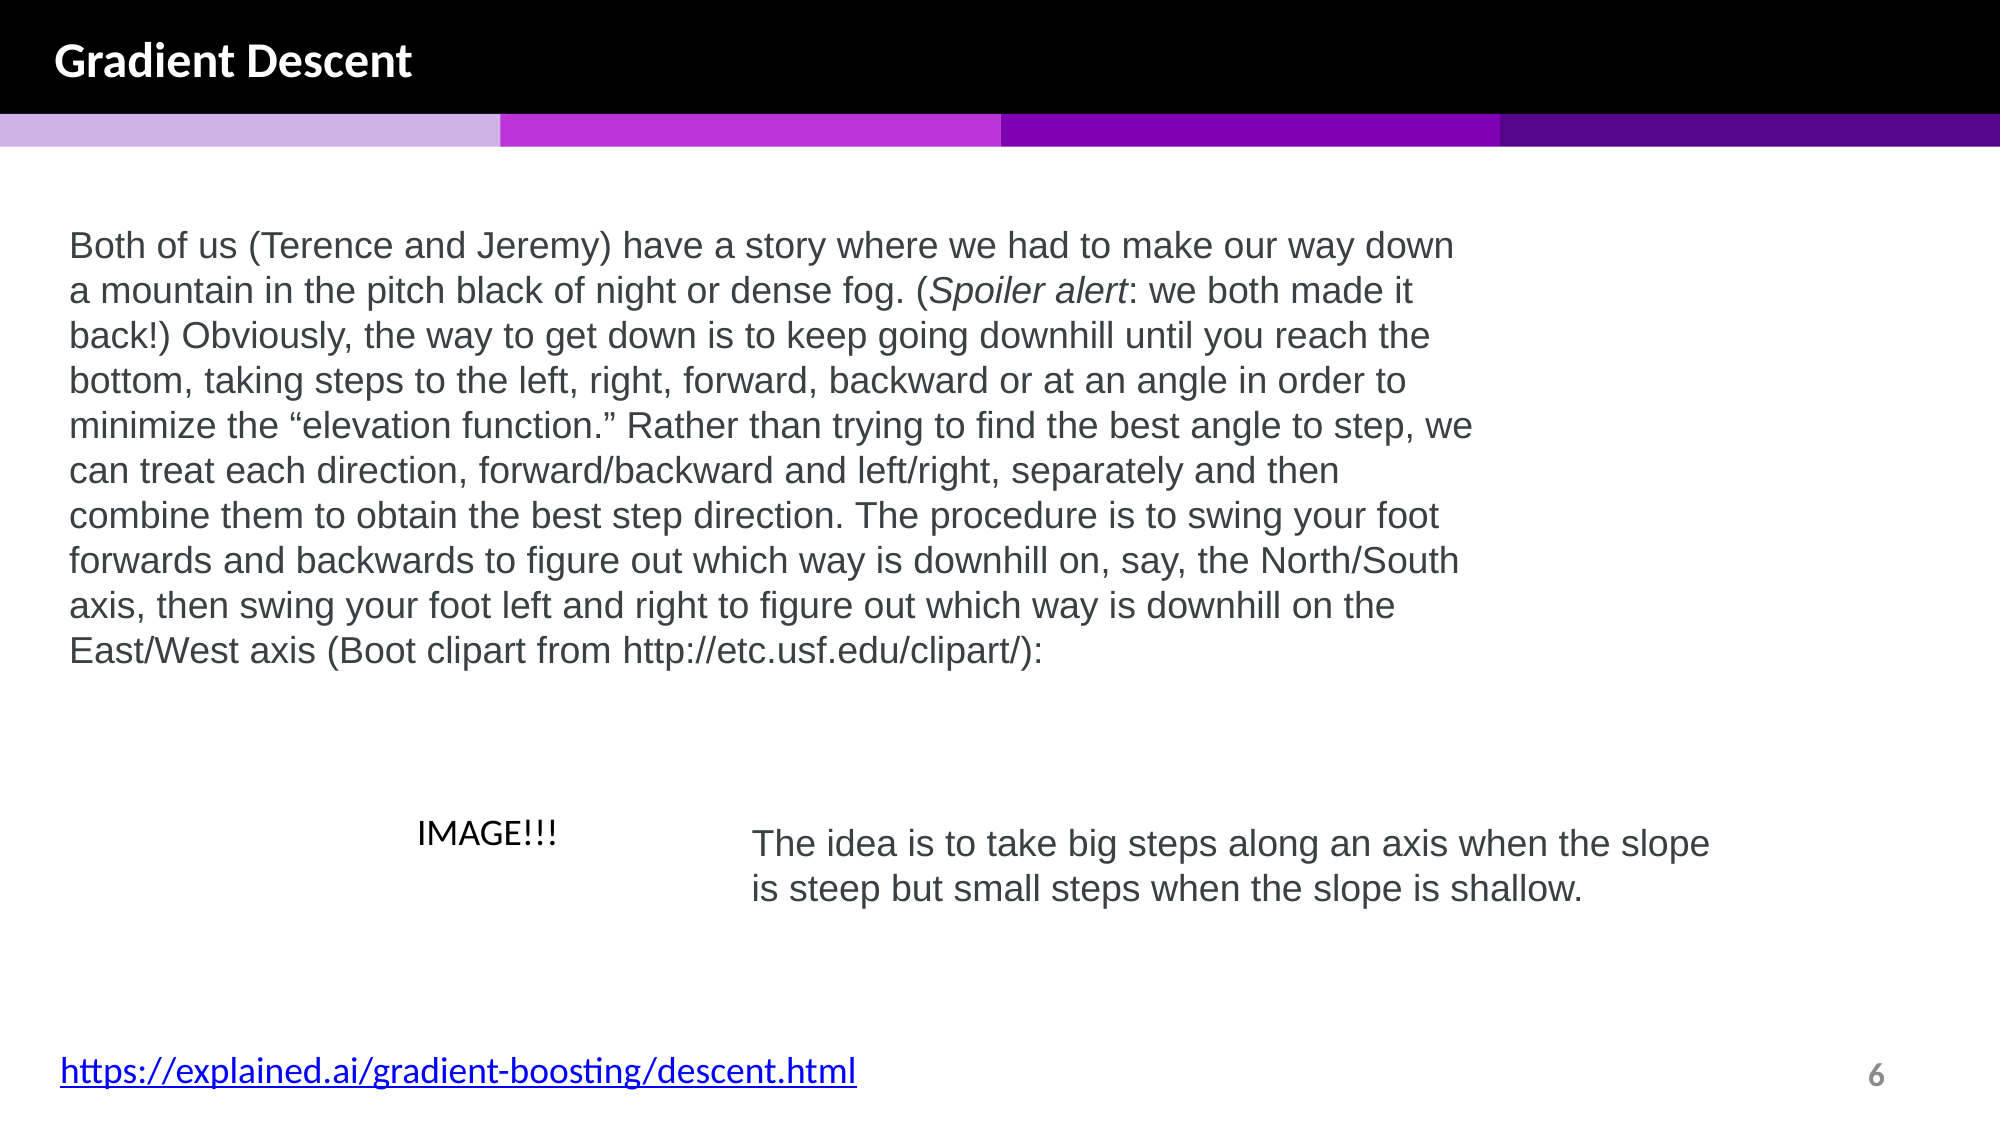

Gradient Descent
Both of us (Terence and Jeremy) have a story where we had to make our way down a mountain in the pitch black of night or dense fog. (Spoiler alert: we both made it back!) Obviously, the way to get down is to keep going downhill until you reach the bottom, taking steps to the left, right, forward, backward or at an angle in order to minimize the “elevation function.” Rather than trying to find the best angle to step, we can treat each direction, forward/backward and left/right, separately and then combine them to obtain the best step direction. The procedure is to swing your foot forwards and backwards to figure out which way is downhill on, say, the North/South axis, then swing your foot left and right to figure out which way is downhill on the East/West axis (Boot clipart from http://etc.usf.edu/clipart/):
IMAGE!!!
The idea is to take big steps along an axis when the slope is steep but small steps when the slope is shallow.
https://explained.ai/gradient-boosting/descent.html